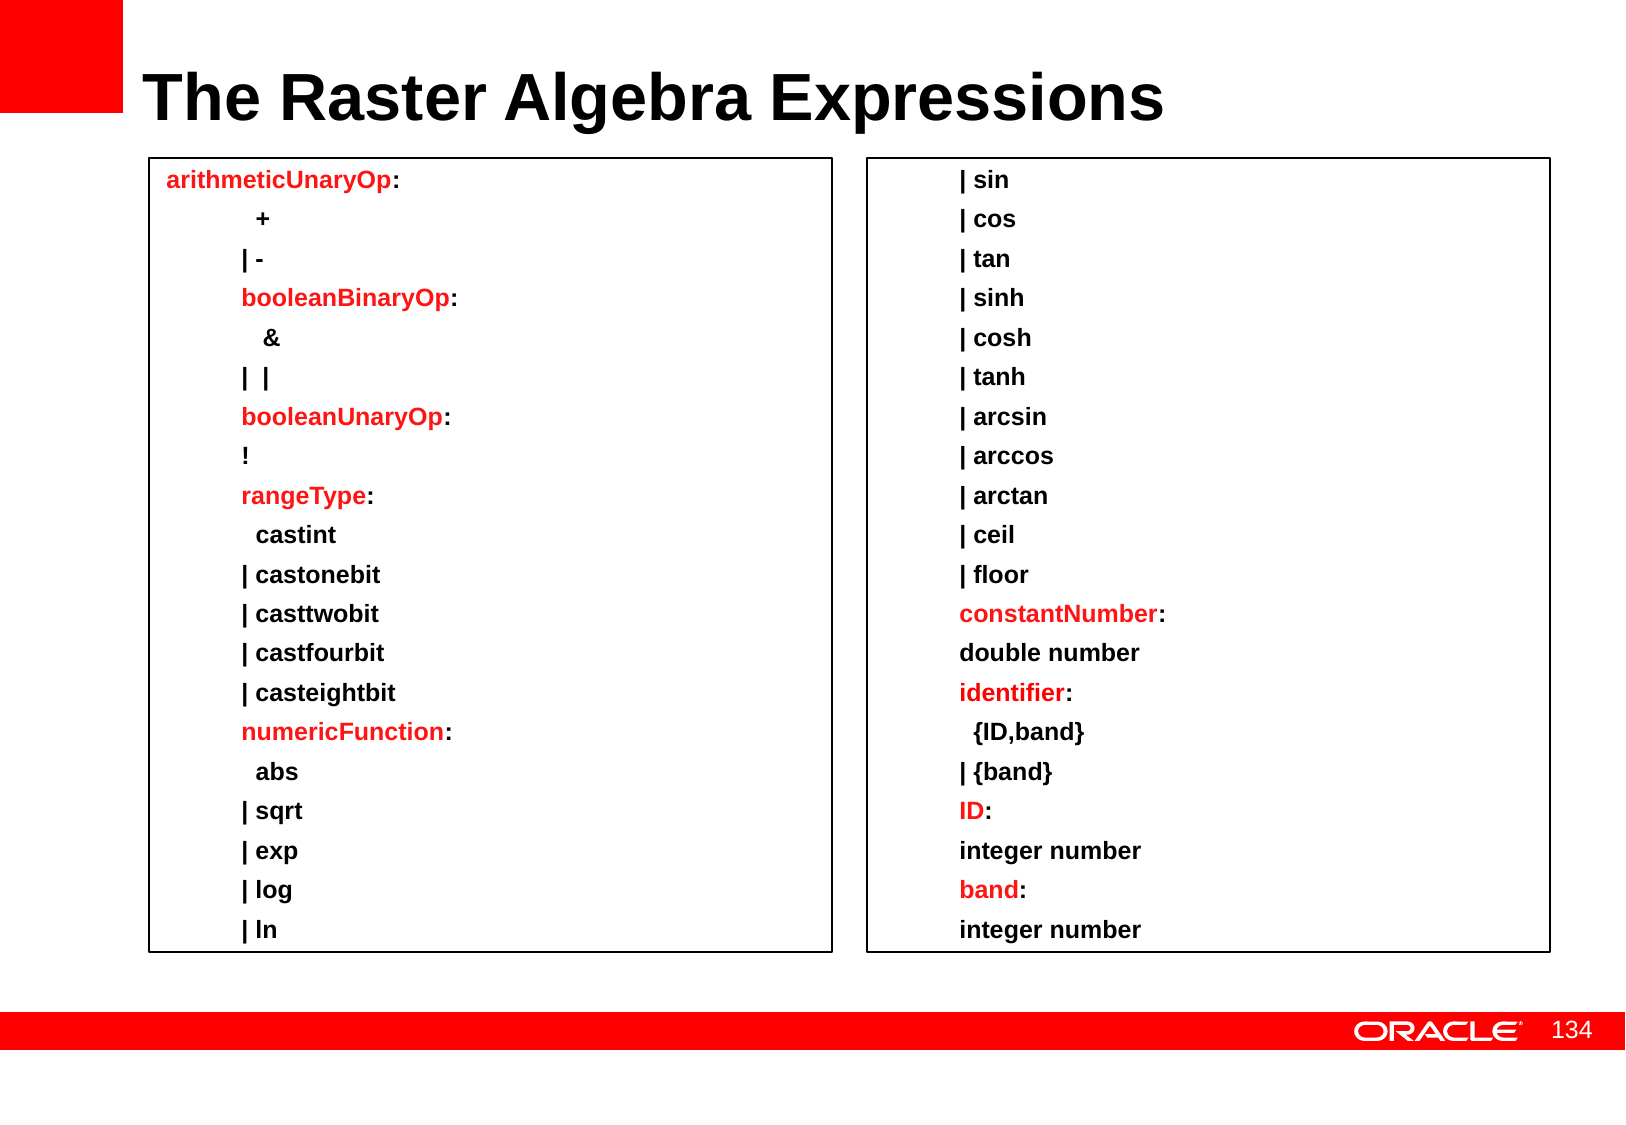

# The Raster Algebra Expressions
| sin
| cos
| tan
| sinh
| cosh
| tanh
| arcsin
| arccos
| arctan
| ceil
| floor
constantNumber:
double number
identifier:
  {ID,band}
| {band}
ID:
integer number
band:
integer number
arithmeticUnaryOp:
  +
| -
booleanBinaryOp:
   &
|  |
booleanUnaryOp:
!
rangeType:
  castint
| castonebit
| casttwobit
| castfourbit
| casteightbit
numericFunction:
  abs
| sqrt
| exp
| log
| ln